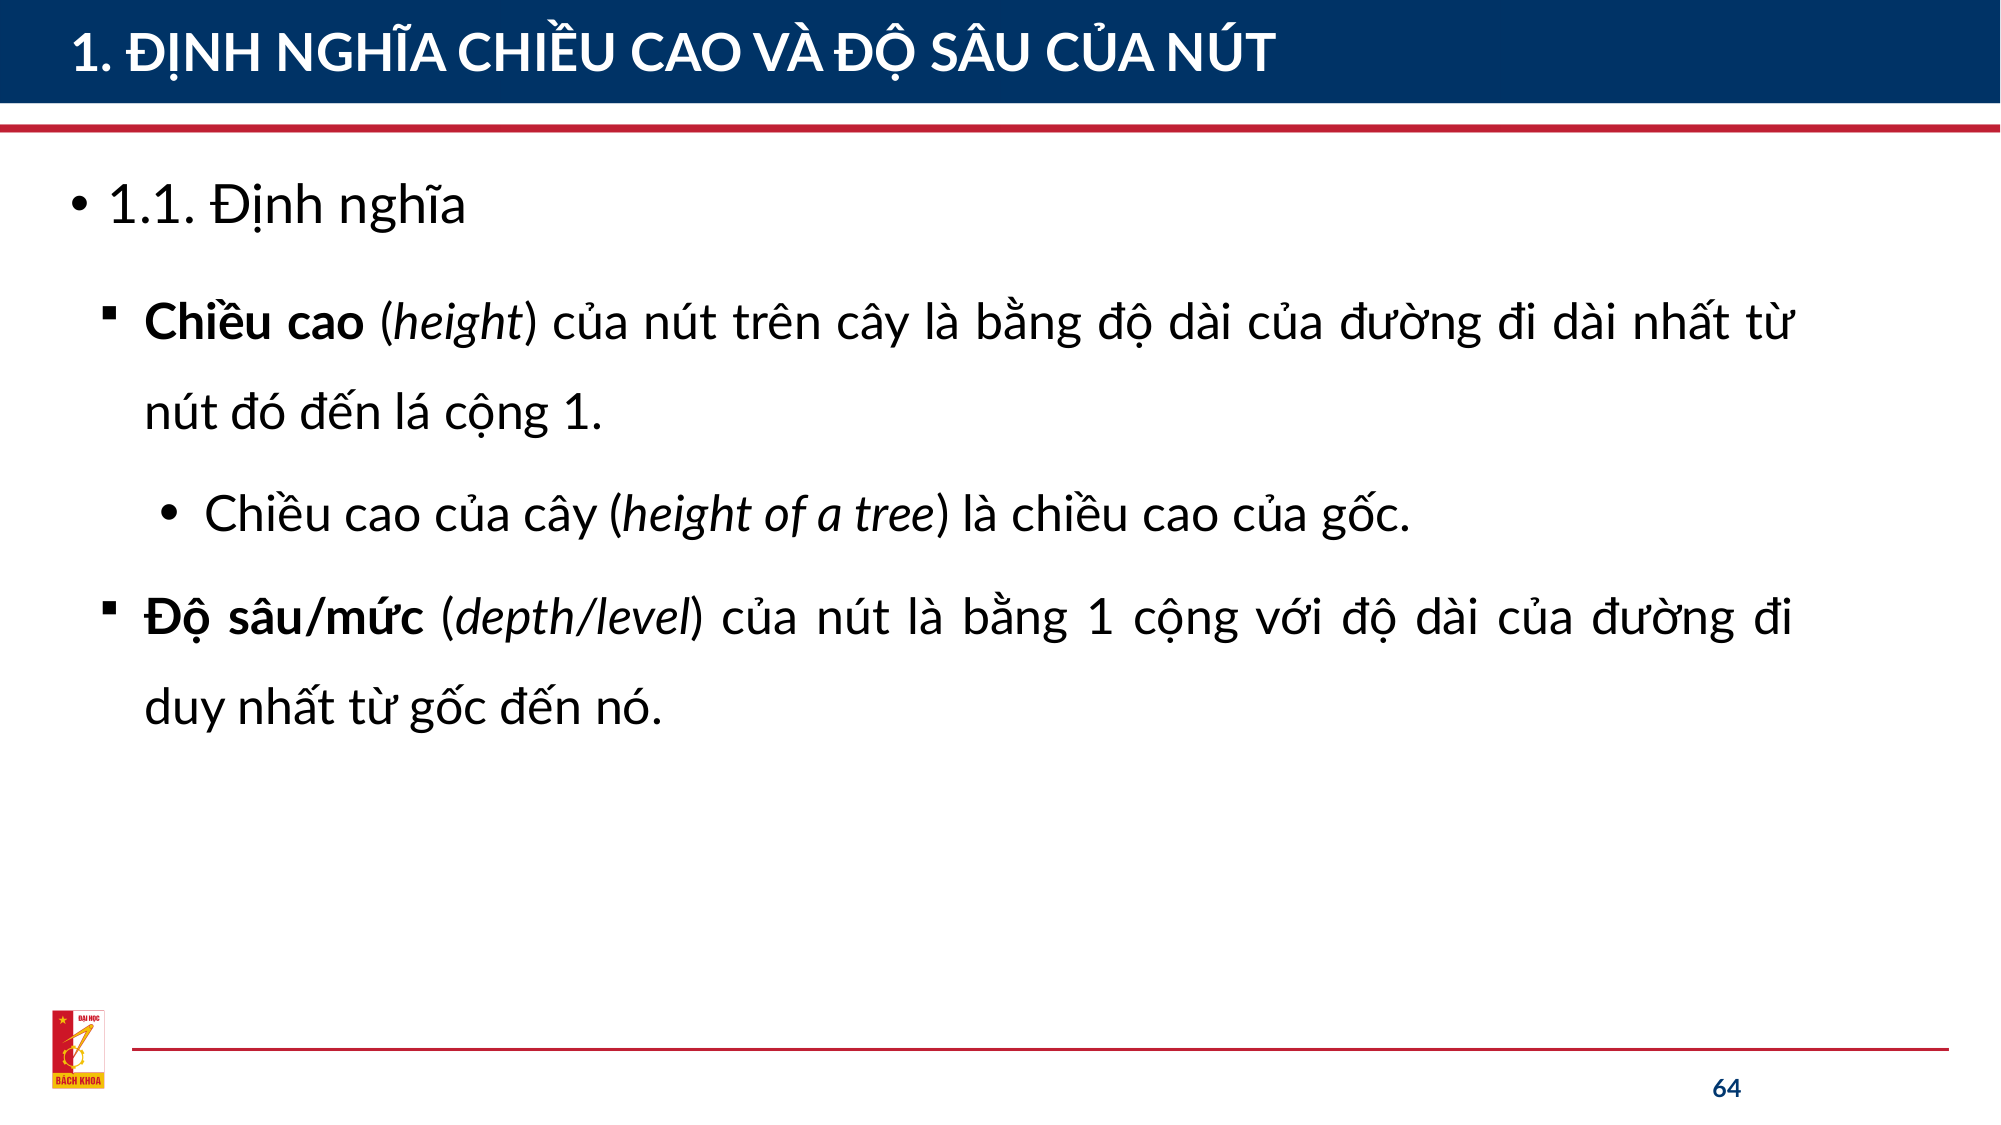

# 1. ĐỊNH NGHĨA CHIỀU CAO VÀ ĐỘ SÂU CỦA NÚT
1.1. Định nghĩa
Chiều cao (height) của nút trên cây là bằng độ dài của đường đi dài nhất từ nút đó đến lá cộng 1.
Chiều cao của cây (height of a tree) là chiều cao của gốc.
Độ sâu/mức (depth/level) của nút là bằng 1 cộng với độ dài của đường đi duy nhất từ gốc đến nó.
64